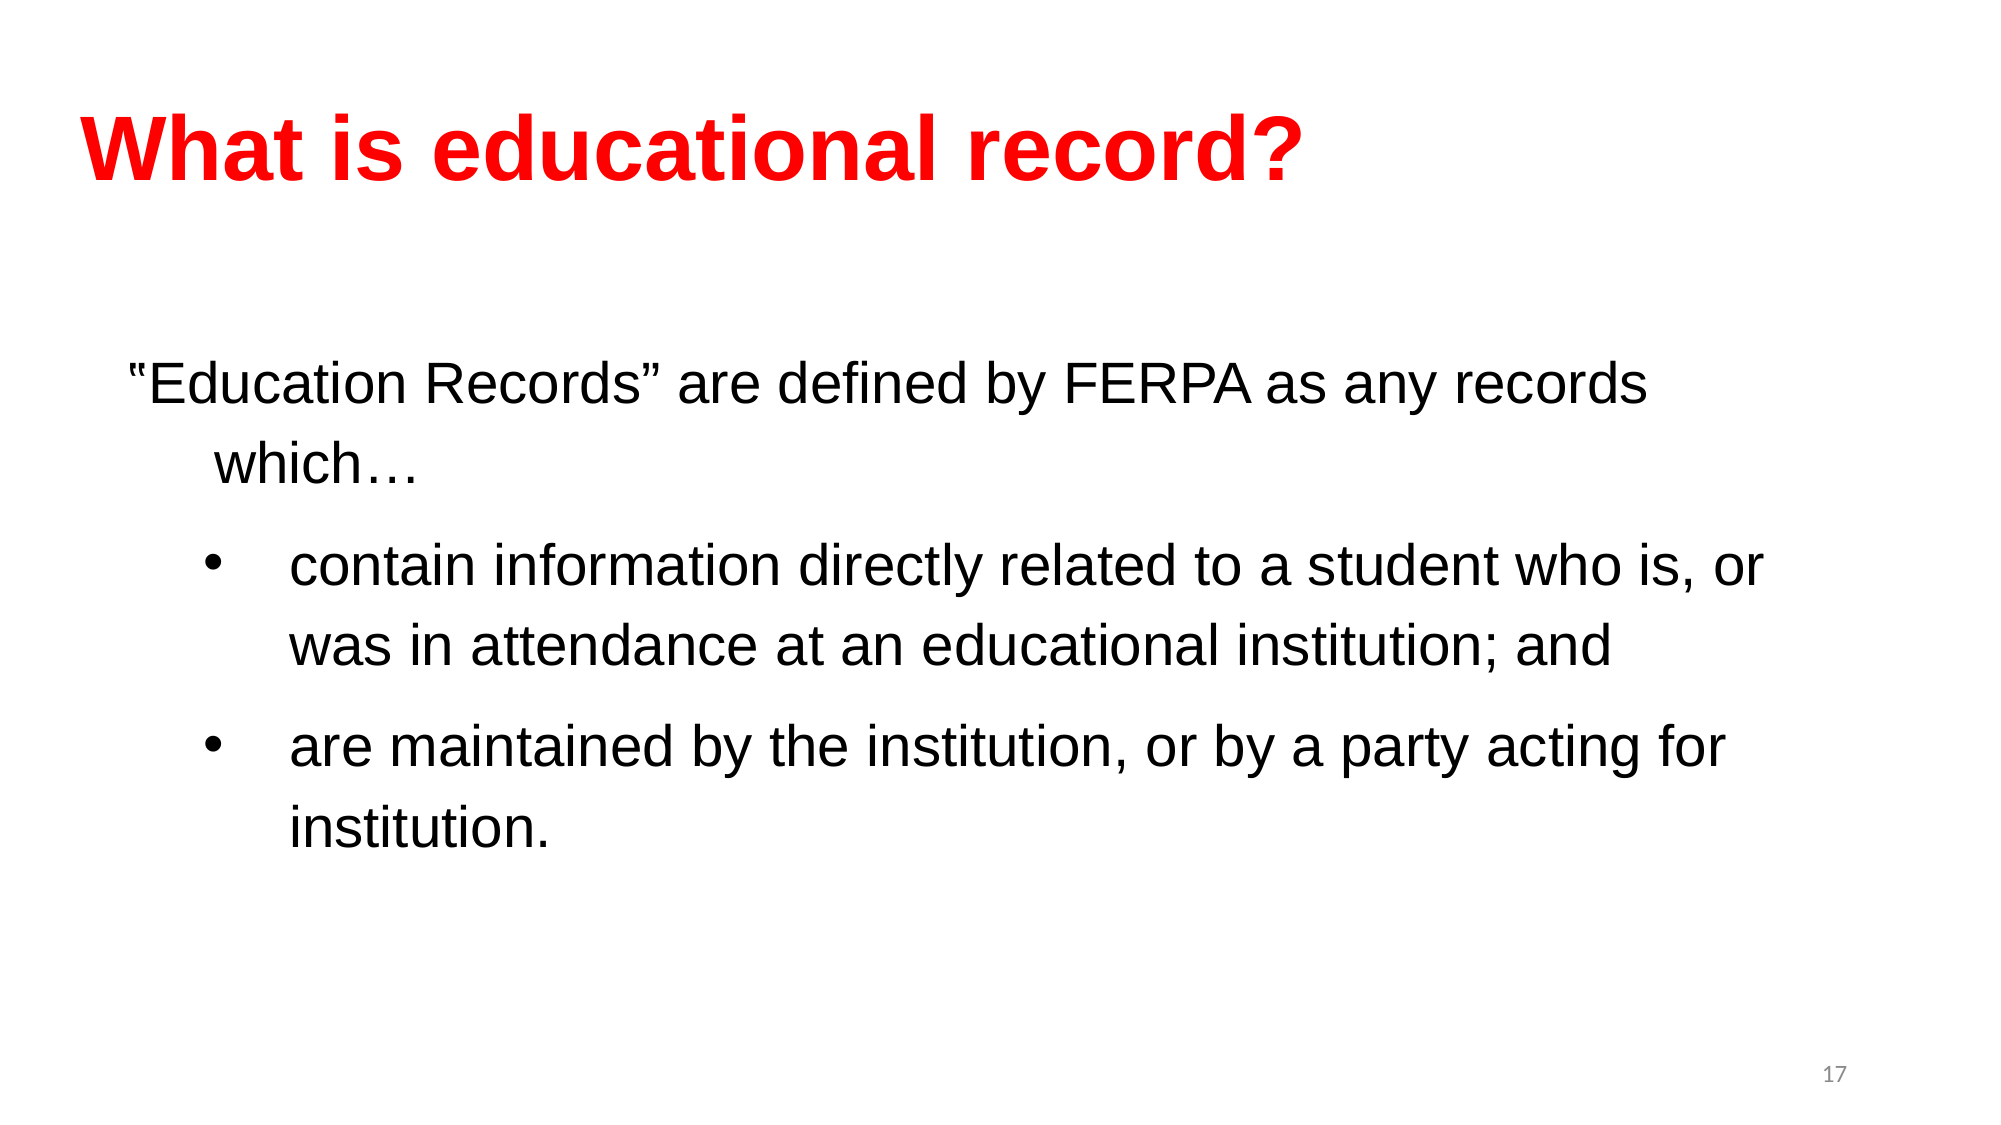

# What is educational record?
‟Education Records” are defined by FERPA as any records which…
contain information directly related to a student who is, or was in attendance at an educational institution; and
are maintained by the institution, or by a party acting for institution.
17